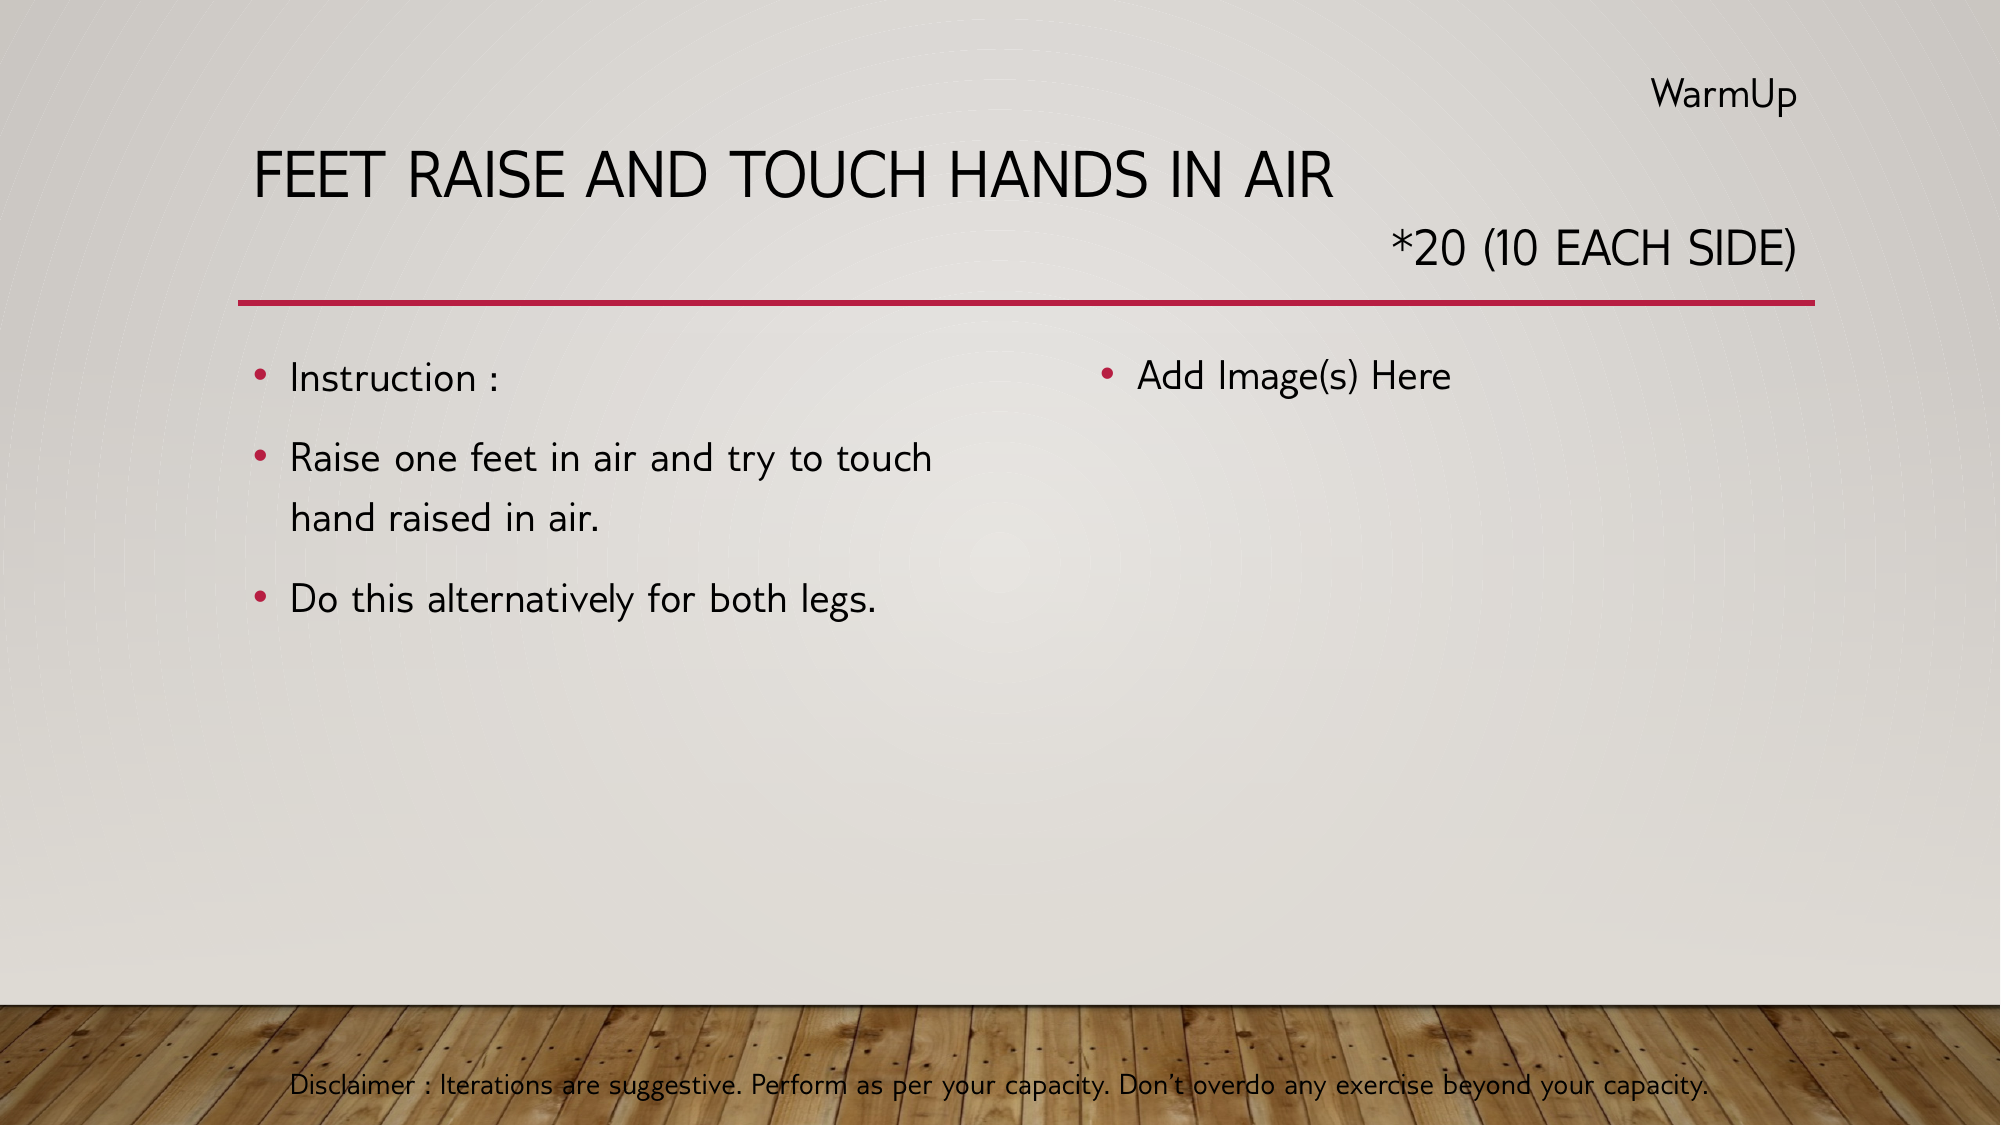

WarmUp
# Feet raise and touch hands in air
*20 (10 each side)
Add Image(s) Here

Instruction :
Raise one feet in air and try to touch hand raised in air.
Do this alternatively for both legs.
Disclaimer : Iterations are suggestive. Perform as per your capacity. Don’t overdo any exercise beyond your capacity.